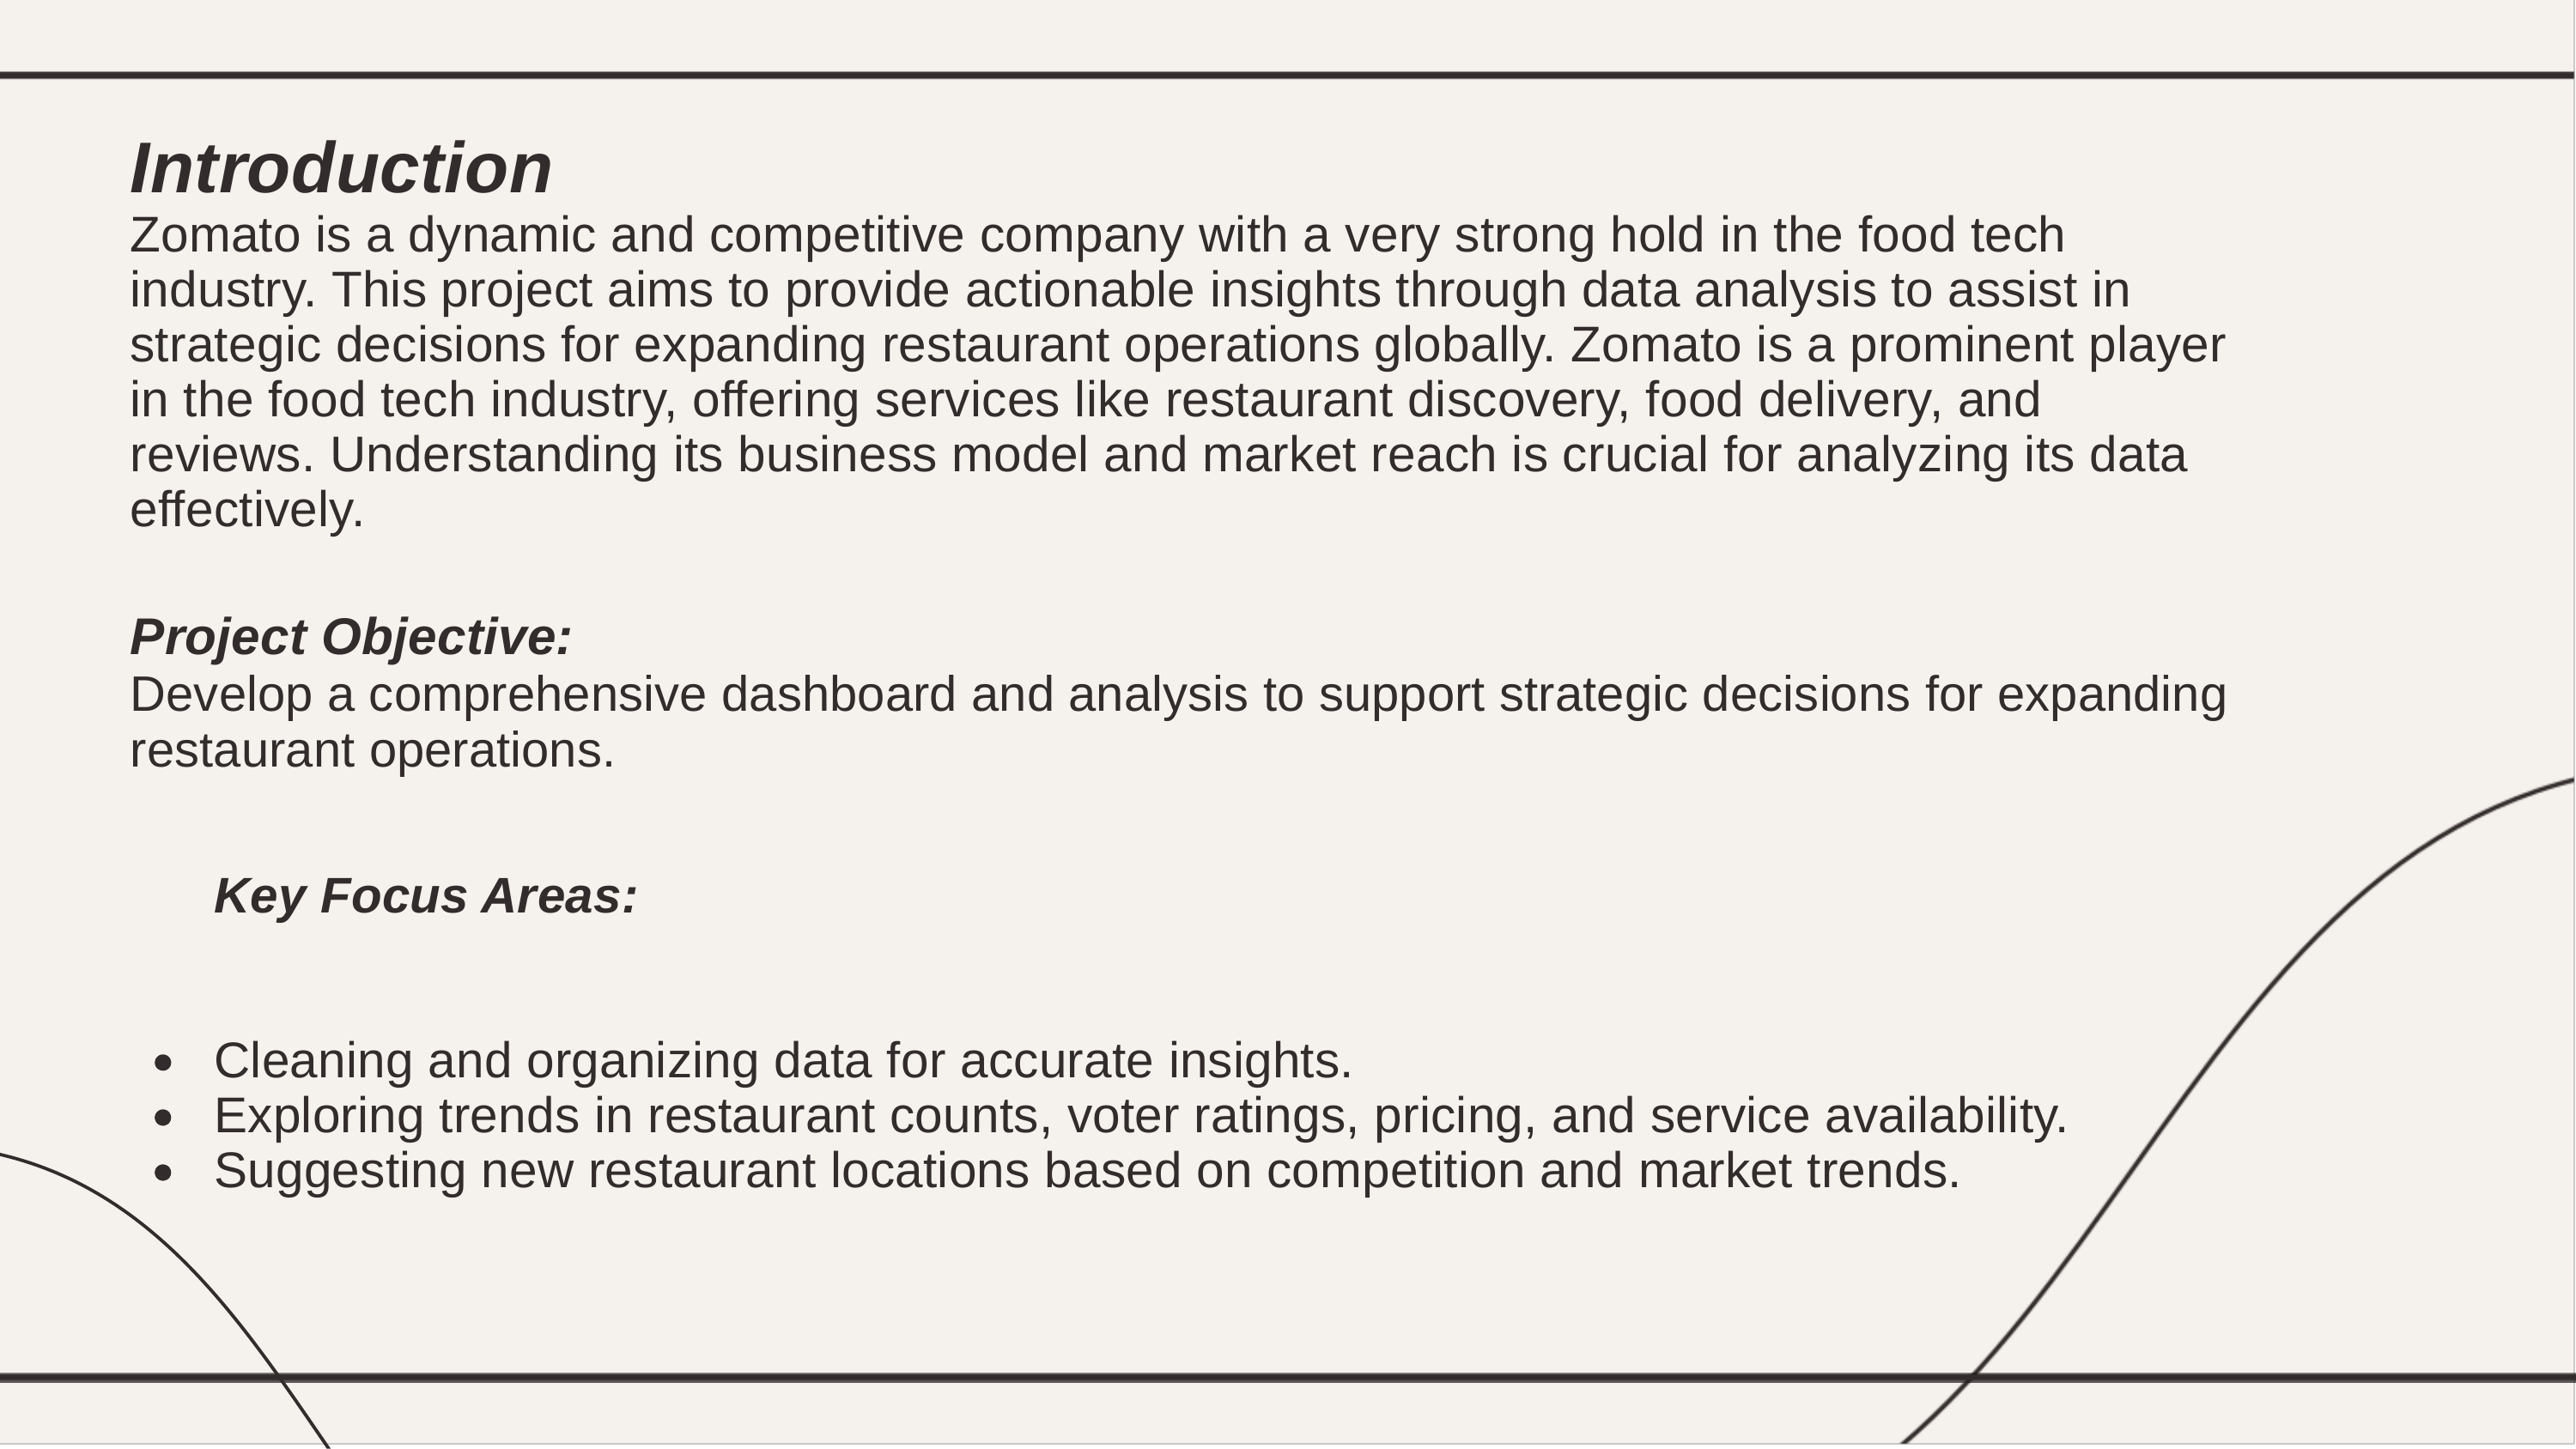

Introduction
Zomato is a dynamic and competitive company with a very strong hold in the food tech industry. This project aims to provide actionable insights through data analysis to assist in strategic decisions for expanding restaurant operations globally. Zomato is a prominent player in the food tech industry, offering services like restaurant discovery, food delivery, and reviews. Understanding its business model and market reach is crucial for analyzing its data effectively.

Project Objective:
Develop a comprehensive dashboard and analysis to support strategic decisions for expanding restaurant operations.
Key Focus Areas:

Cleaning and organizing data for accurate insights.
Exploring trends in restaurant counts, voter ratings, pricing, and service availability.
Suggesting new restaurant locations based on competition and market trends.